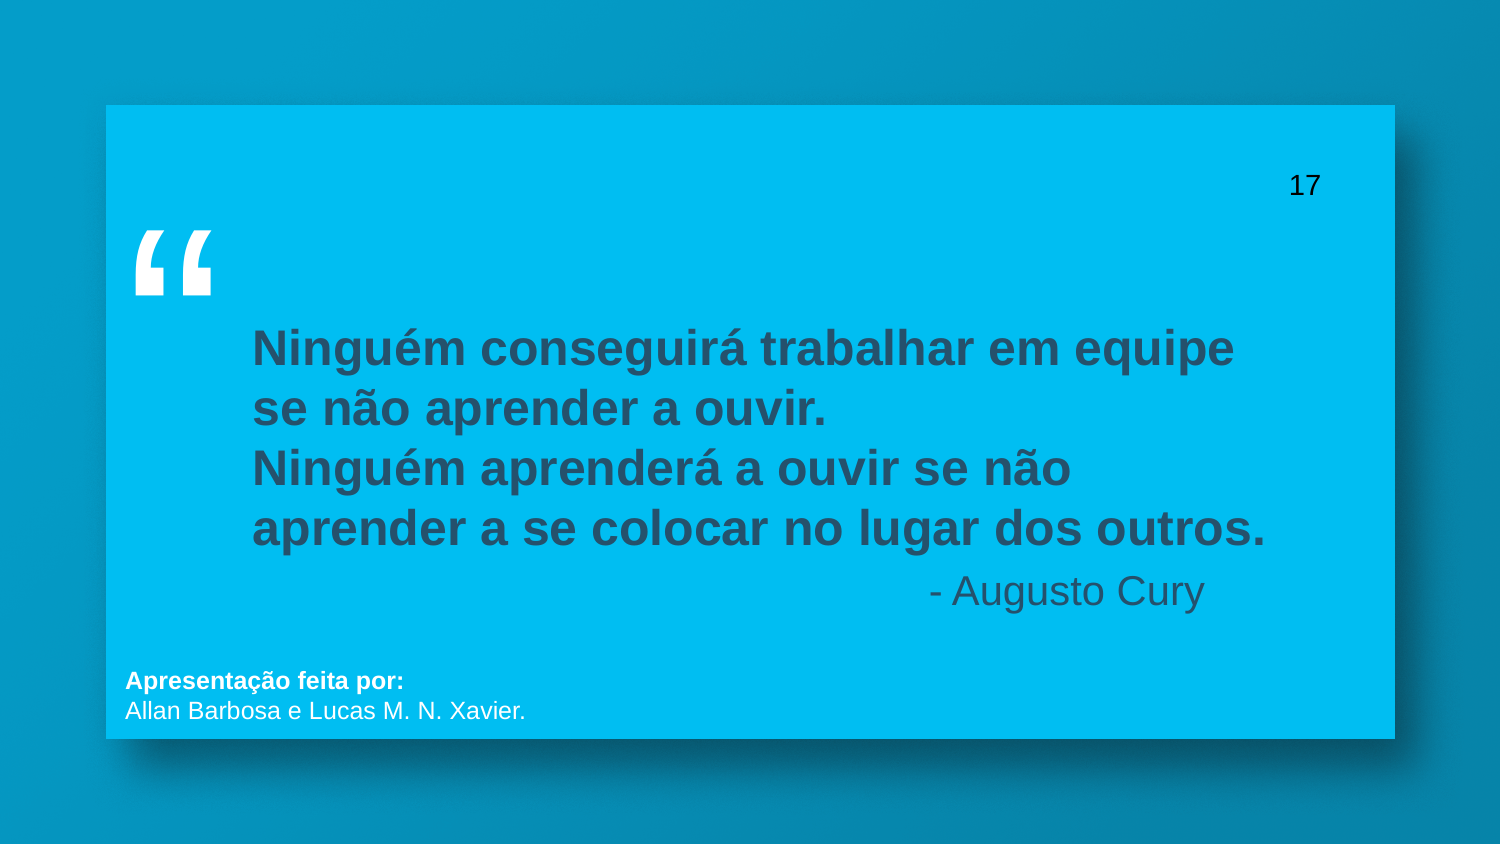

17
“
Ninguém conseguirá trabalhar em equipe se não aprender a ouvir.
Ninguém aprenderá a ouvir se não aprender a se colocar no lugar dos outros.
				- Augusto Cury
Apresentação feita por:
Allan Barbosa e Lucas M. N. Xavier.